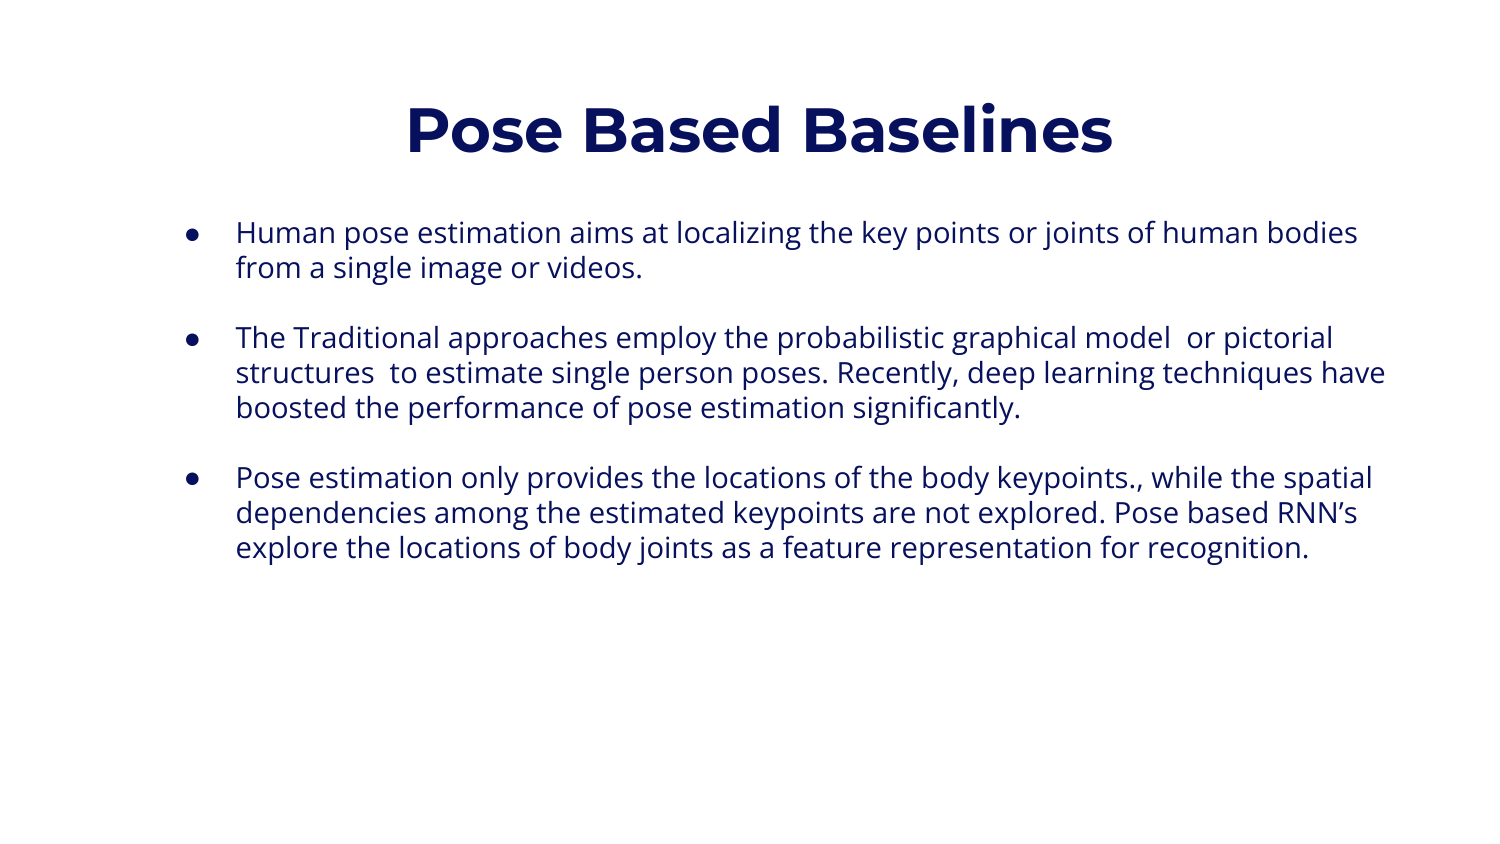

# Pose Based Baselines

Human pose estimation aims at localizing the key points or joints of human bodies from a single image or videos.

The Traditional approaches employ the probabilistic graphical model  or pictorial structures  to estimate single person poses. Recently, deep learning techniques have boosted the performance of pose estimation significantly.

Pose estimation only provides the locations of the body keypoints., while the spatial dependencies among the estimated keypoints are not explored. Pose based RNN’s  explore the locations of body joints as a feature representation for recognition.